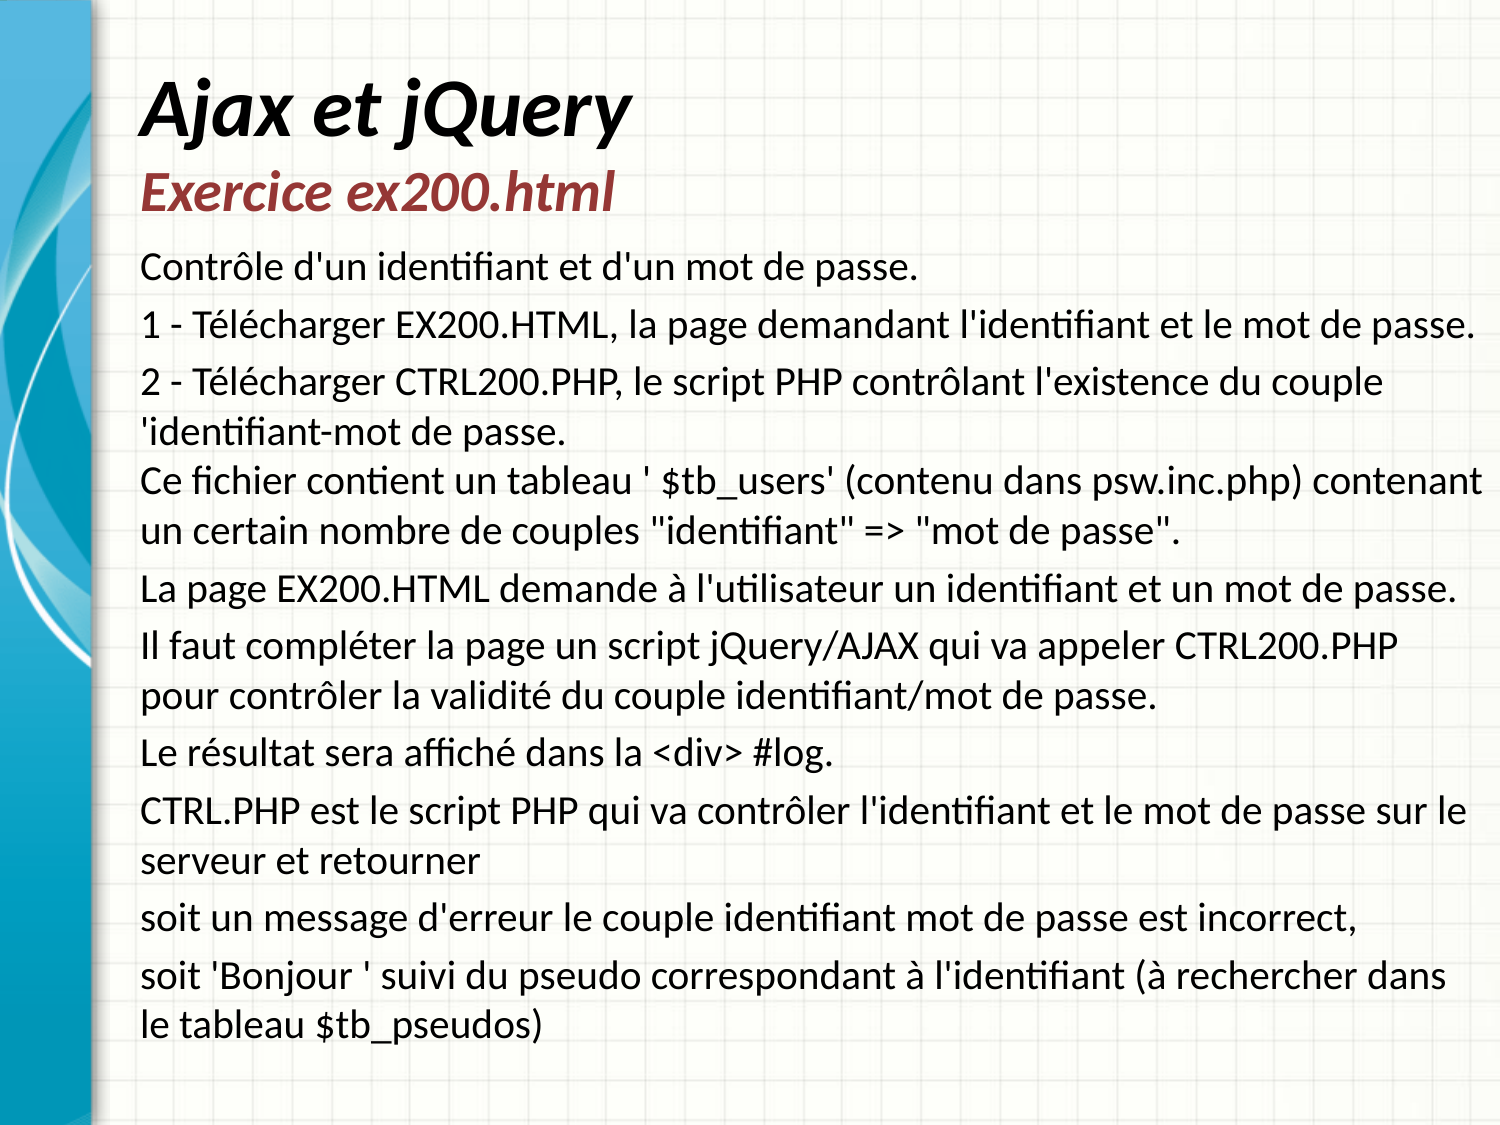

# Ajax et jQuery Exercice ex200.html
Contrôle d'un identifiant et d'un mot de passe.
1 - Télécharger EX200.HTML, la page demandant l'identifiant et le mot de passe.
2 - Télécharger CTRL200.PHP, le script PHP contrôlant l'existence du couple 'identifiant-mot de passe.
Ce fichier contient un tableau ' $tb_users' (contenu dans psw.inc.php) contenant un certain nombre de couples "identifiant" => "mot de passe".
La page EX200.HTML demande à l'utilisateur un identifiant et un mot de passe.
Il faut compléter la page un script jQuery/AJAX qui va appeler CTRL200.PHP pour contrôler la validité du couple identifiant/mot de passe.
Le résultat sera affiché dans la <div> #log.
CTRL.PHP est le script PHP qui va contrôler l'identifiant et le mot de passe sur le serveur et retourner
soit un message d'erreur le couple identifiant mot de passe est incorrect,
soit 'Bonjour ' suivi du pseudo correspondant à l'identifiant (à rechercher dans le tableau $tb_pseudos)